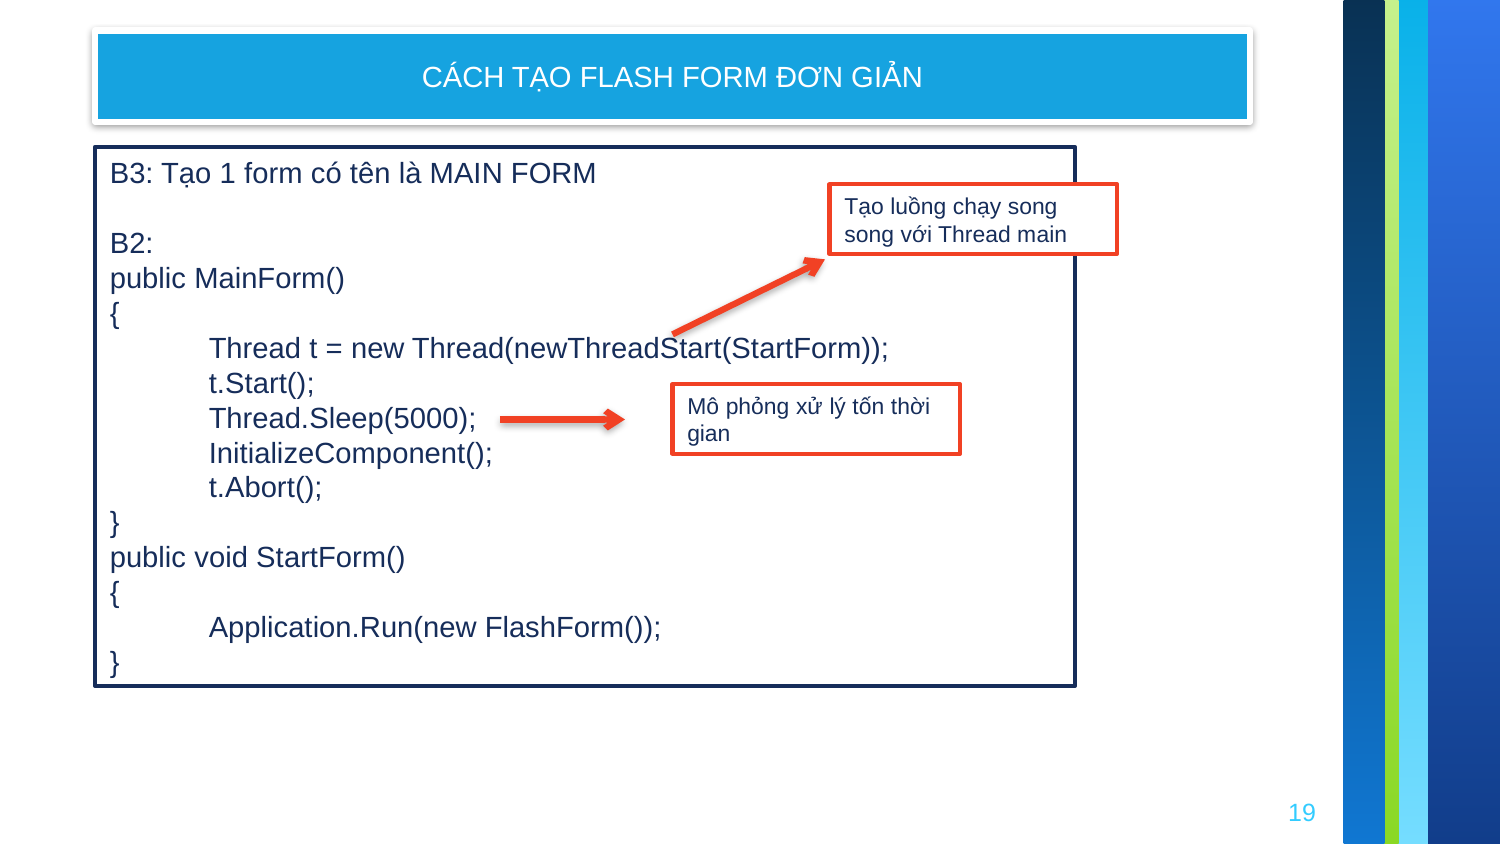

CÁCH TẠO FLASH FORM ĐƠN GIẢN
B3: Tạo 1 form có tên là MAIN FORM

B2:
public MainForm()
{
            Thread t = new Thread(newThreadStart(StartForm));
            t.Start();
            Thread.Sleep(5000);
            InitializeComponent();
            t.Abort();
}
public void StartForm()
{
            Application.Run(new FlashForm());
}
Tạo luồng chạy song song với Thread main
Mô phỏng xử lý tốn thời gian
19